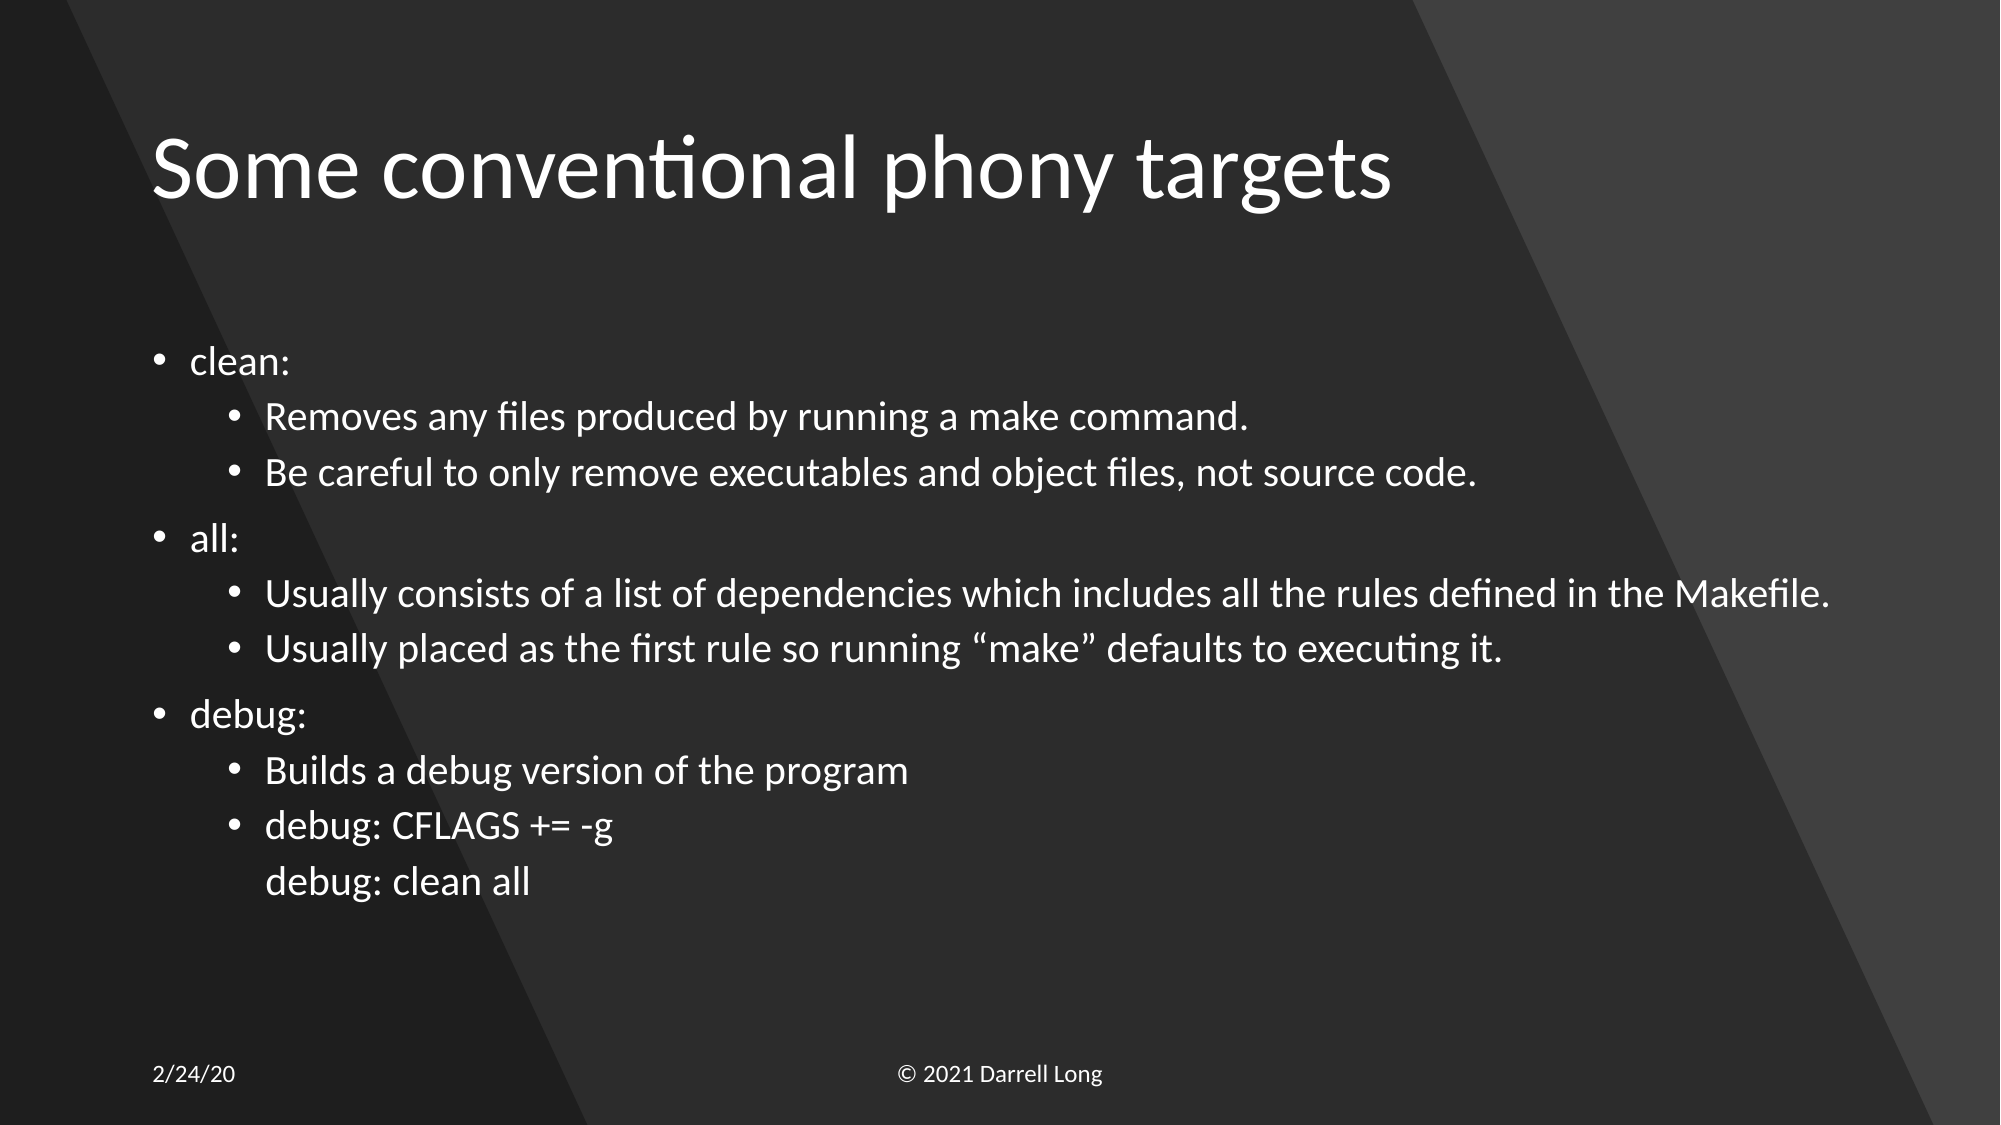

# Some conventional phony targets
clean:
Removes any files produced by running a make command.
Be careful to only remove executables and object files, not source code.
all:
Usually consists of a list of dependencies which includes all the rules defined in the Makefile.
Usually placed as the first rule so running “make” defaults to executing it.
debug:
Builds a debug version of the program
debug: CFLAGS += -g
    debug: clean all
2/24/20
© 2021 Darrell Long
7